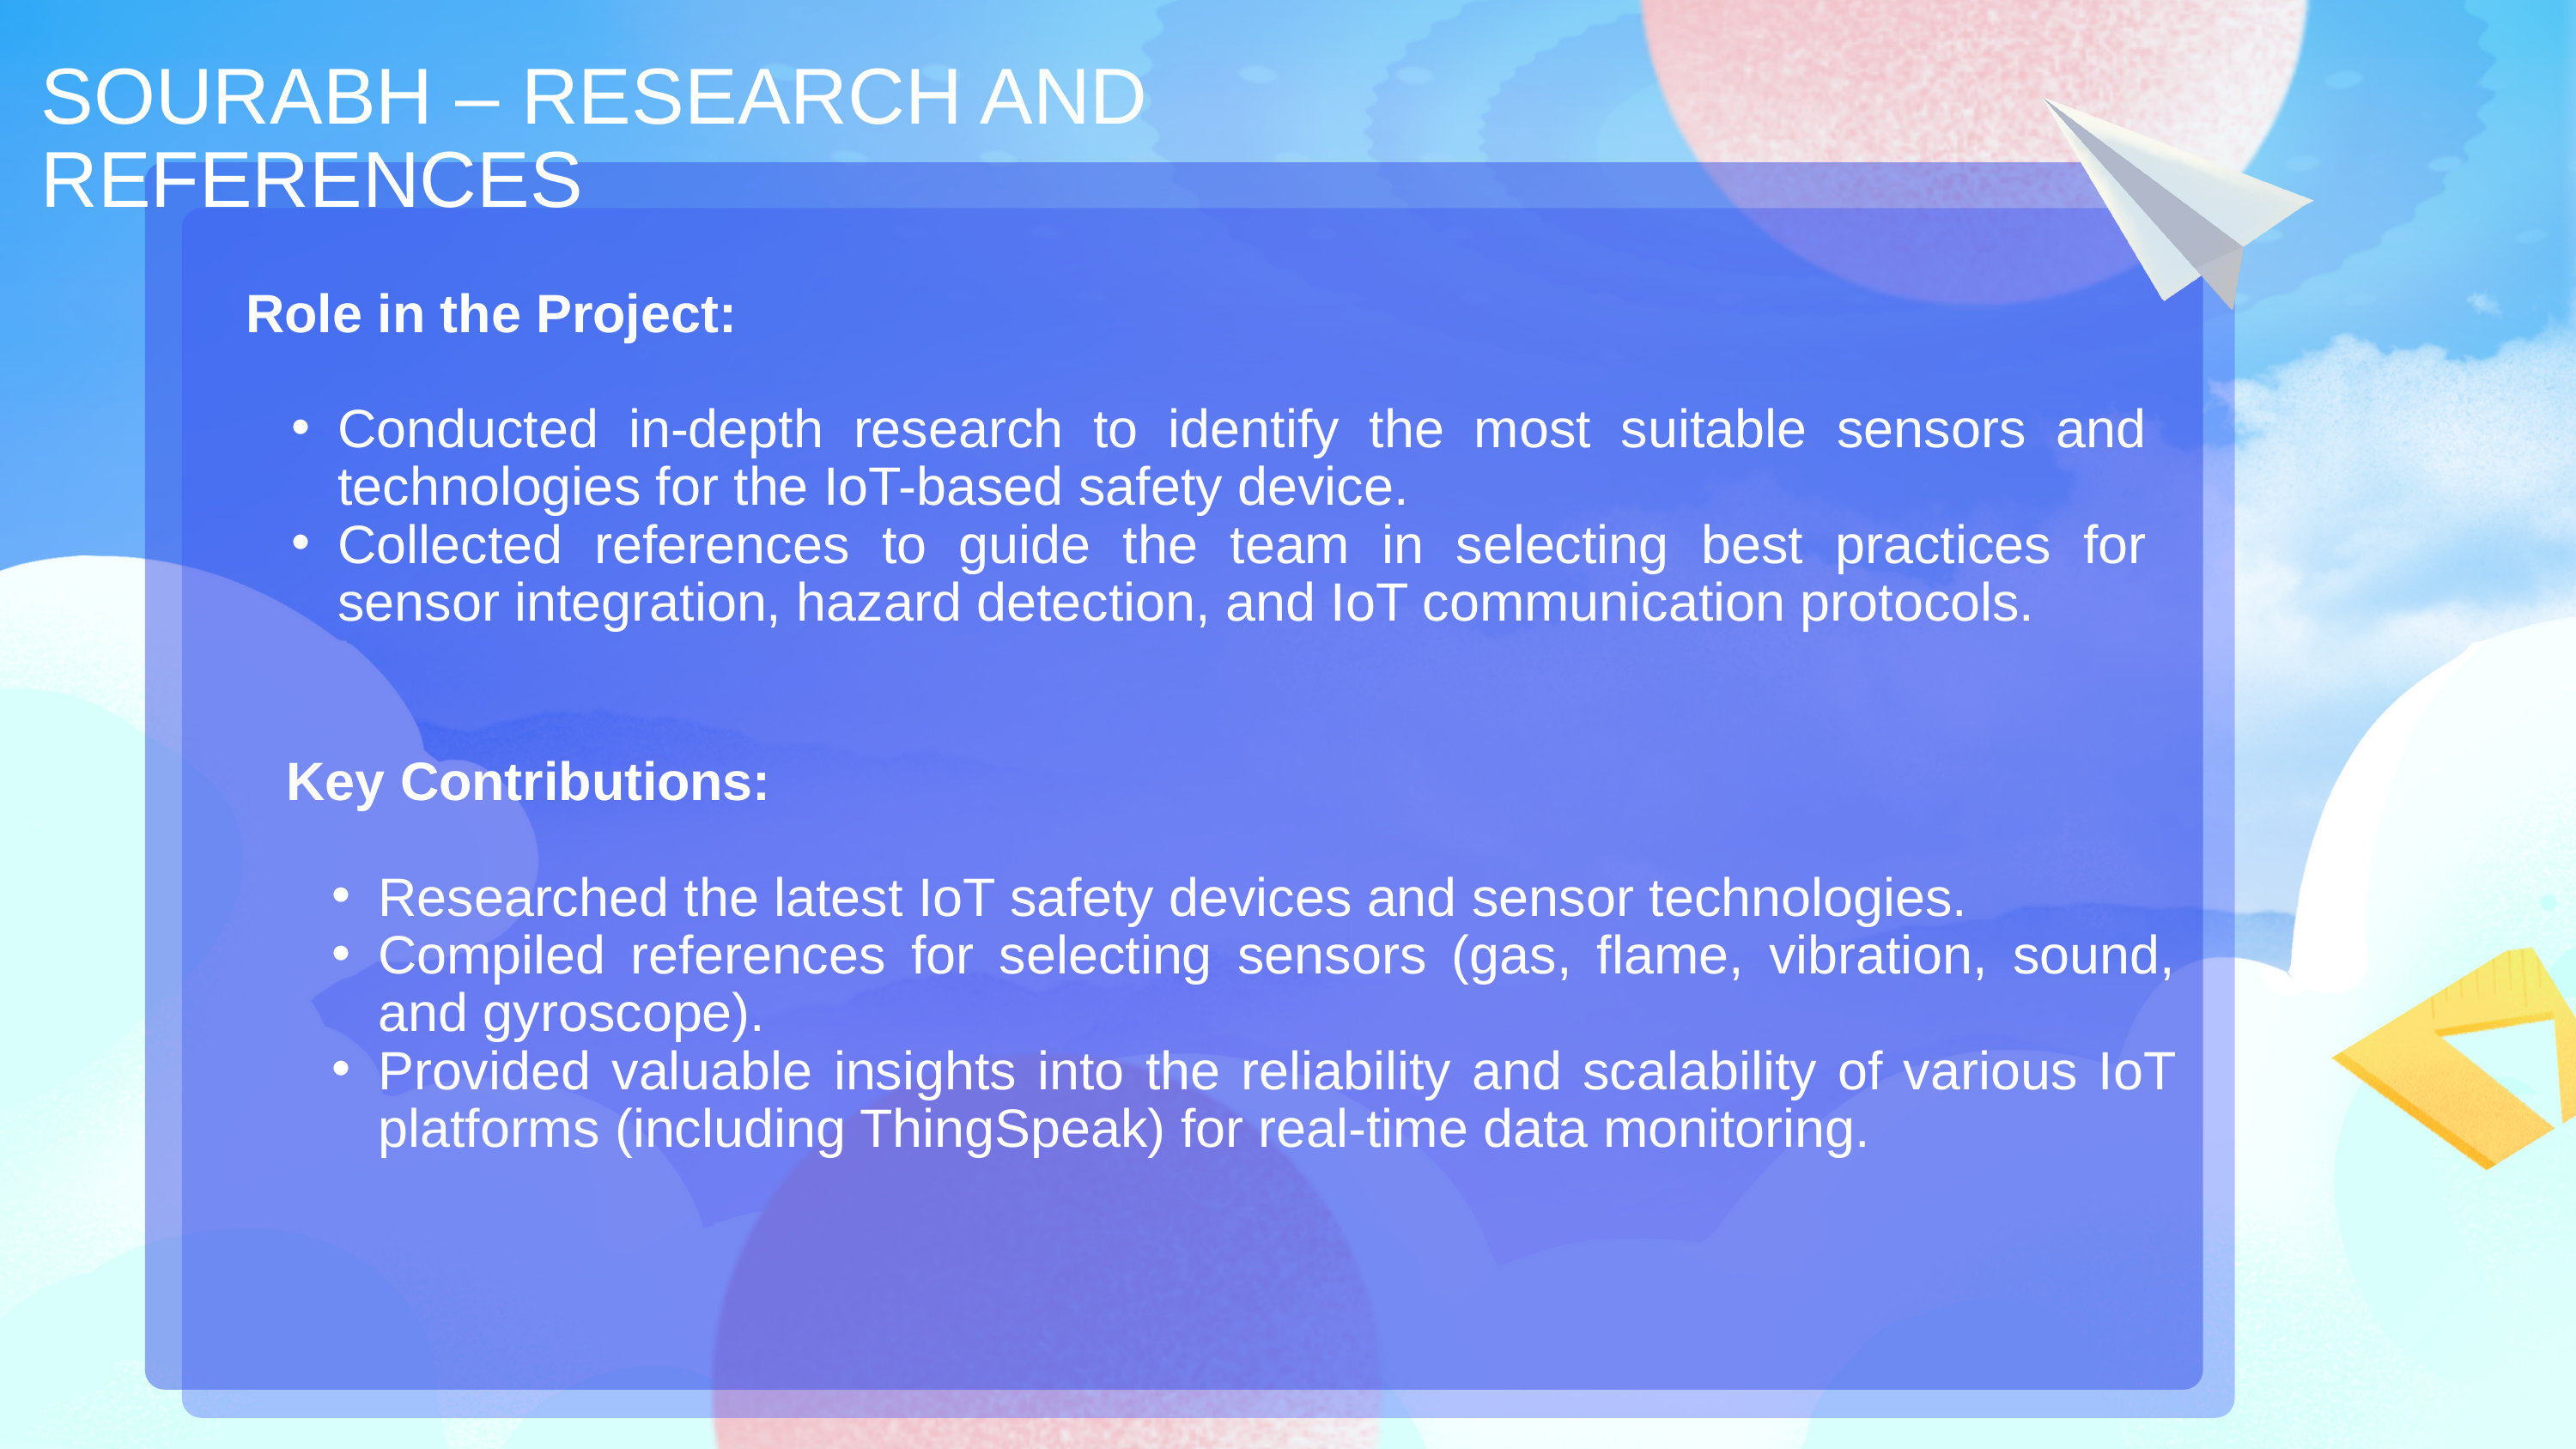

SOURABH – RESEARCH AND REFERENCES

Role in the Project:

Conducted in-depth research to identify the most suitable sensors and technologies for the IoT-based safety device.
Collected references to guide the team in selecting best practices for sensor integration, hazard detection, and IoT communication protocols.

Key Contributions:

Researched the latest IoT safety devices and sensor technologies.
Compiled references for selecting sensors (gas, flame, vibration, sound, and gyroscope).
Provided valuable insights into the reliability and scalability of various IoT platforms (including ThingSpeak) for real-time data monitoring.